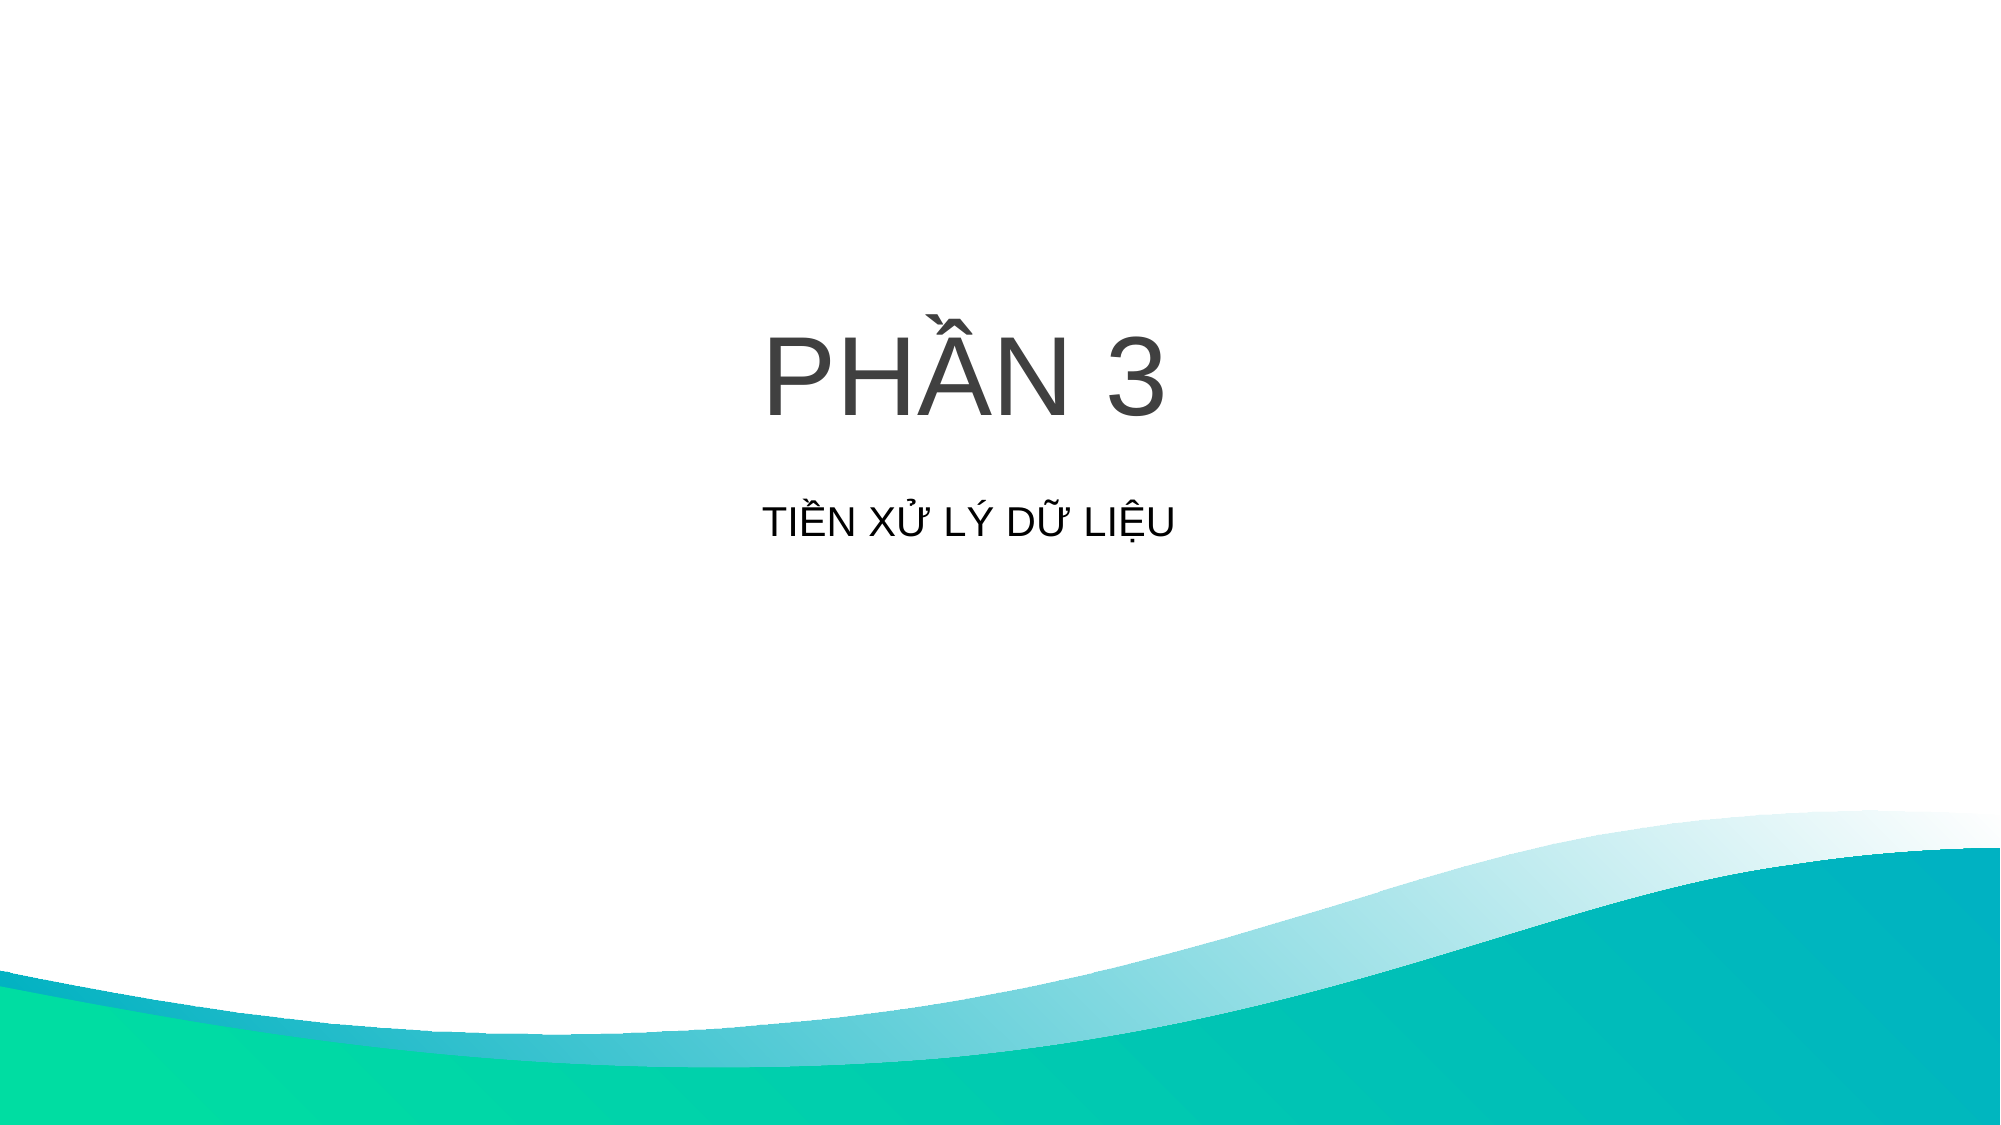

PHẦN 3
TIỀN XỬ LÝ DỮ LIỆU